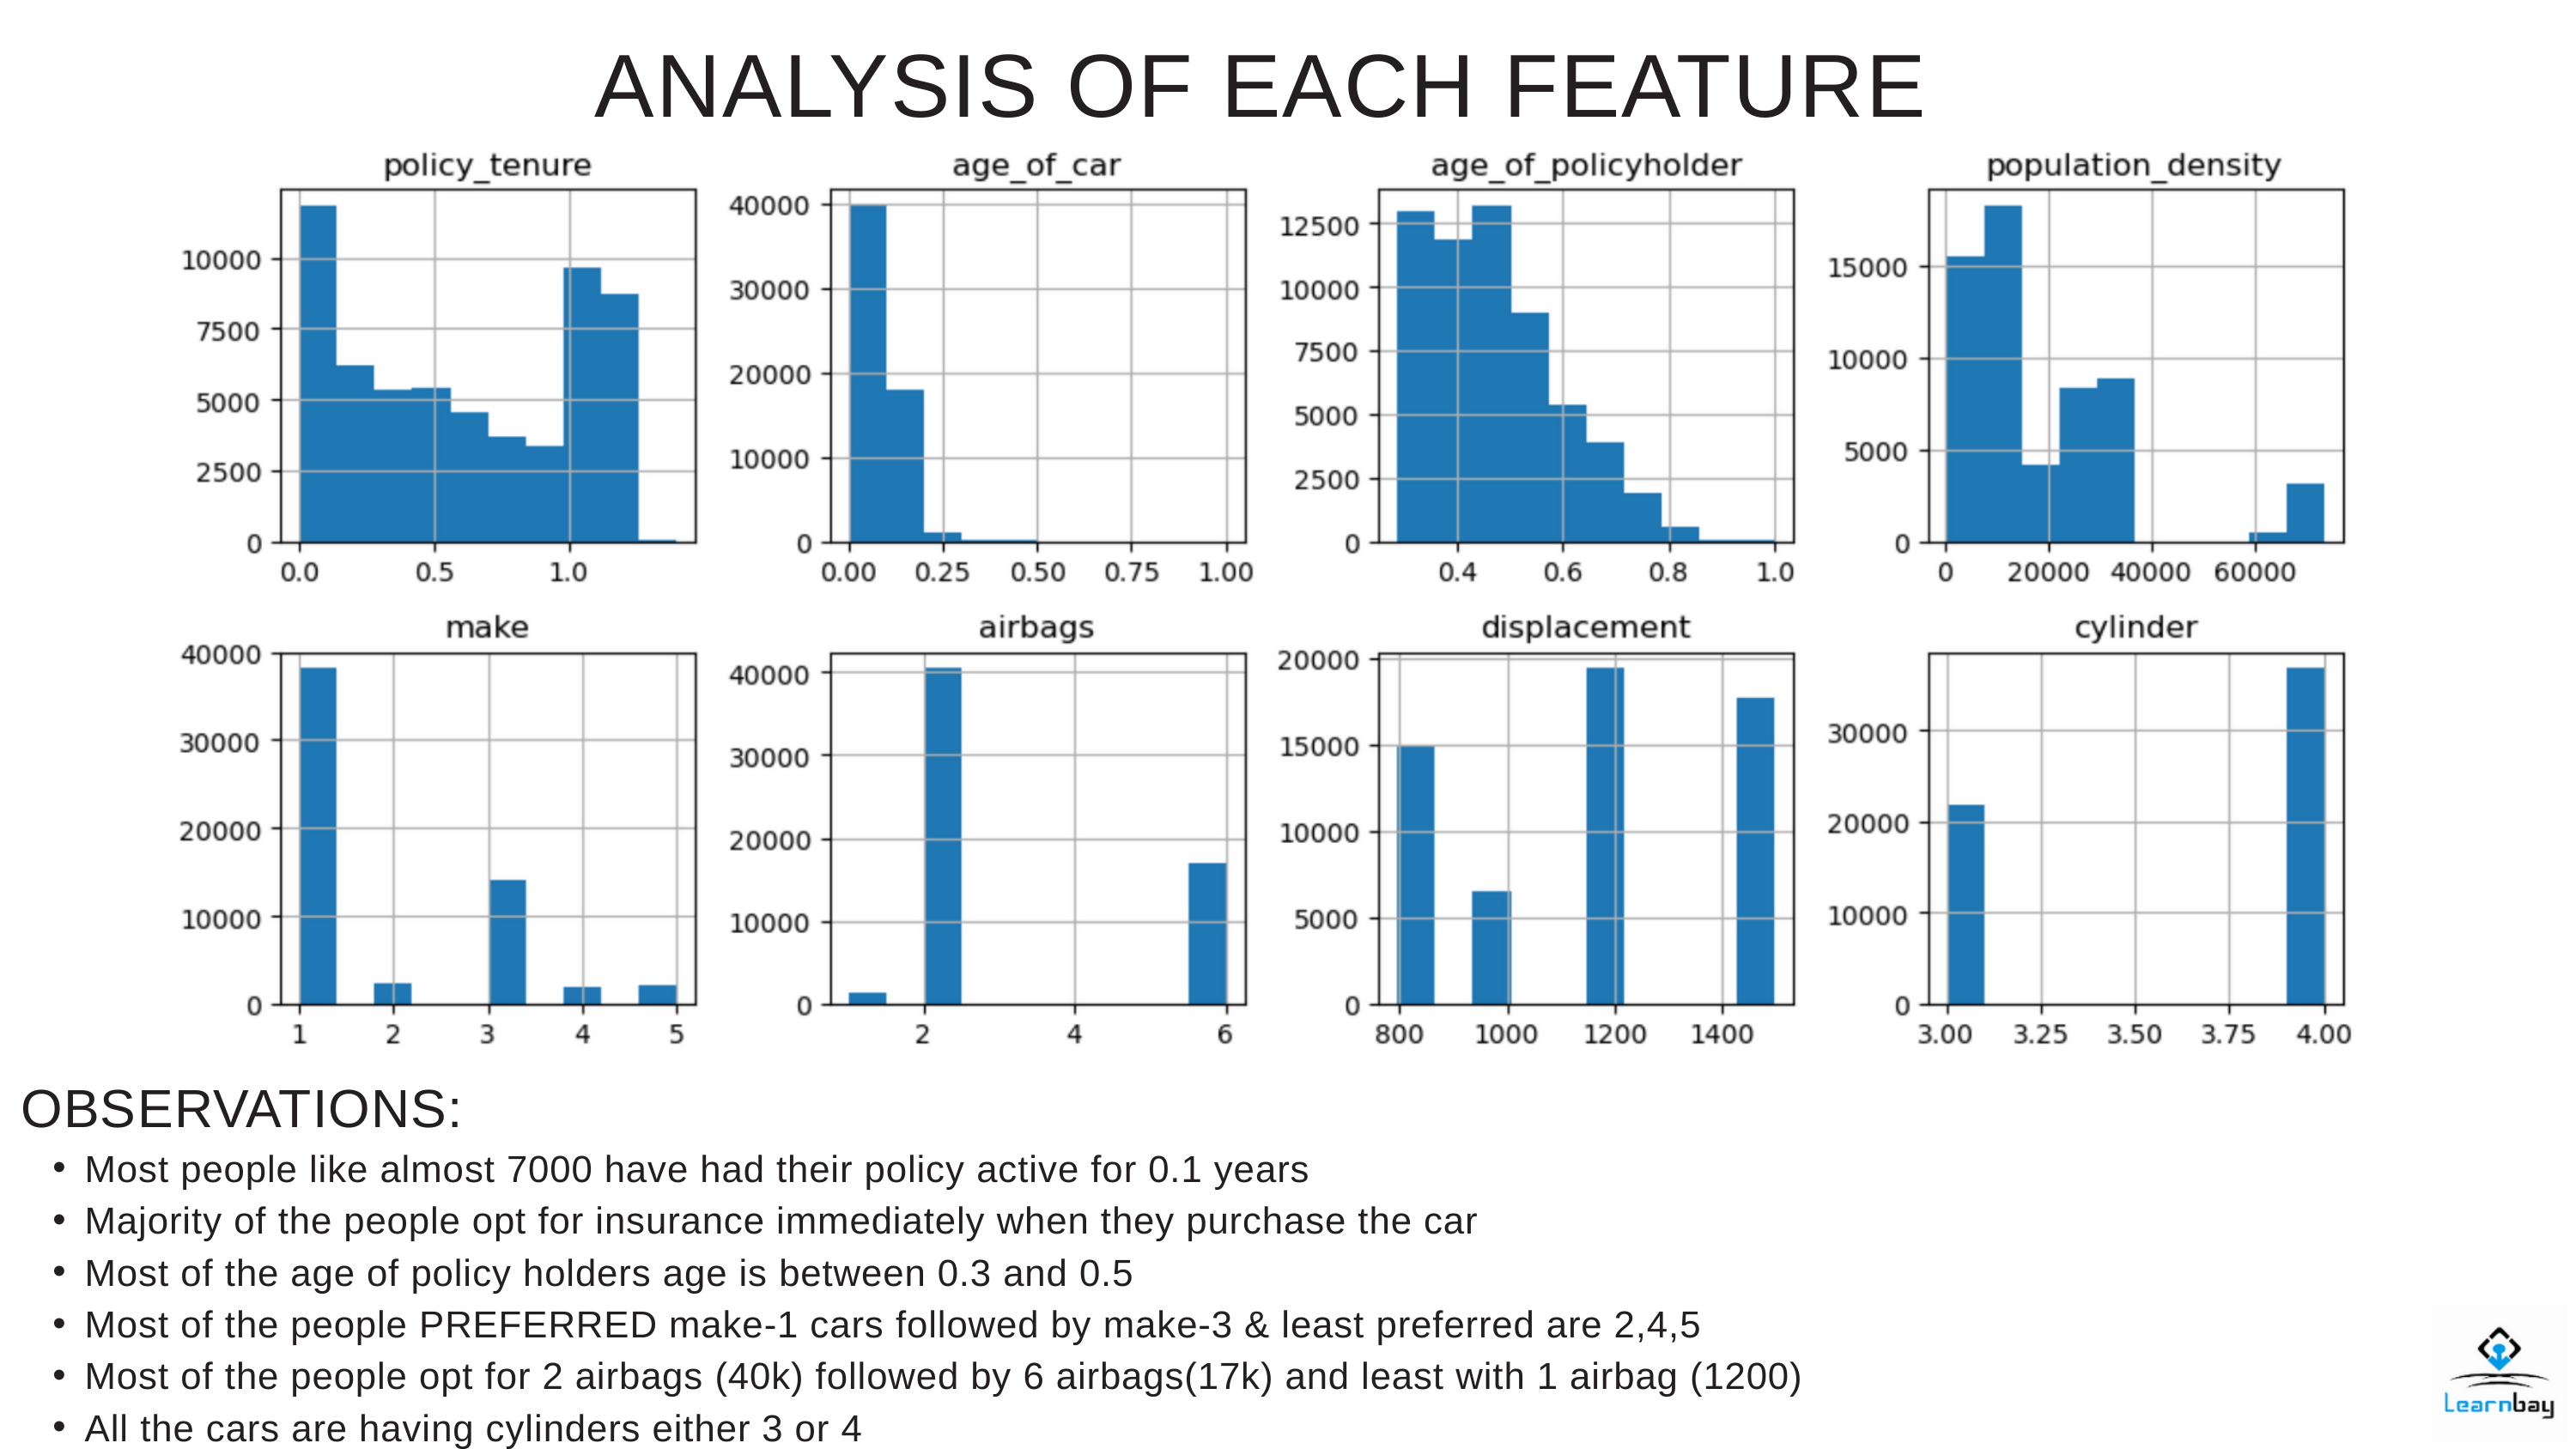

ANALYSIS OF EACH FEATURE

OBSERVATIONS:
Most people like almost 7000 have had their policy active for 0.1 years
Majority of the people opt for insurance immediately when they purchase the car
Most of the age of policy holders age is between 0.3 and 0.5
Most of the people PREFERRED make-1 cars followed by make-3 & least preferred are 2,4,5
Most of the people opt for 2 airbags (40k) followed by 6 airbags(17k) and least with 1 airbag (1200)
All the cars are having cylinders either 3 or 4